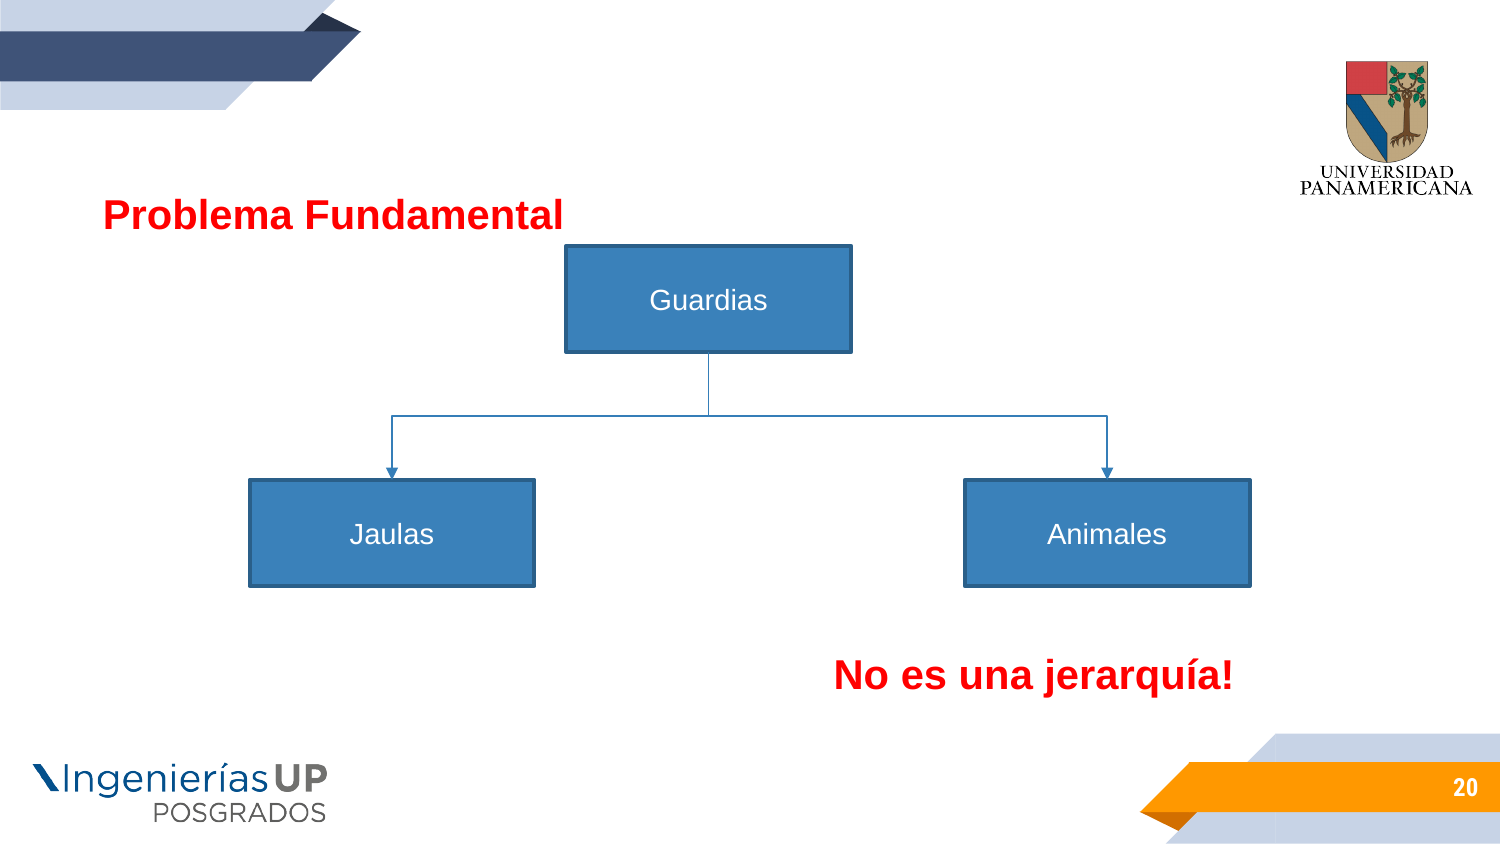

Problema Fundamental
Guardias
Jaulas
Animales
No es una jerarquía!
20